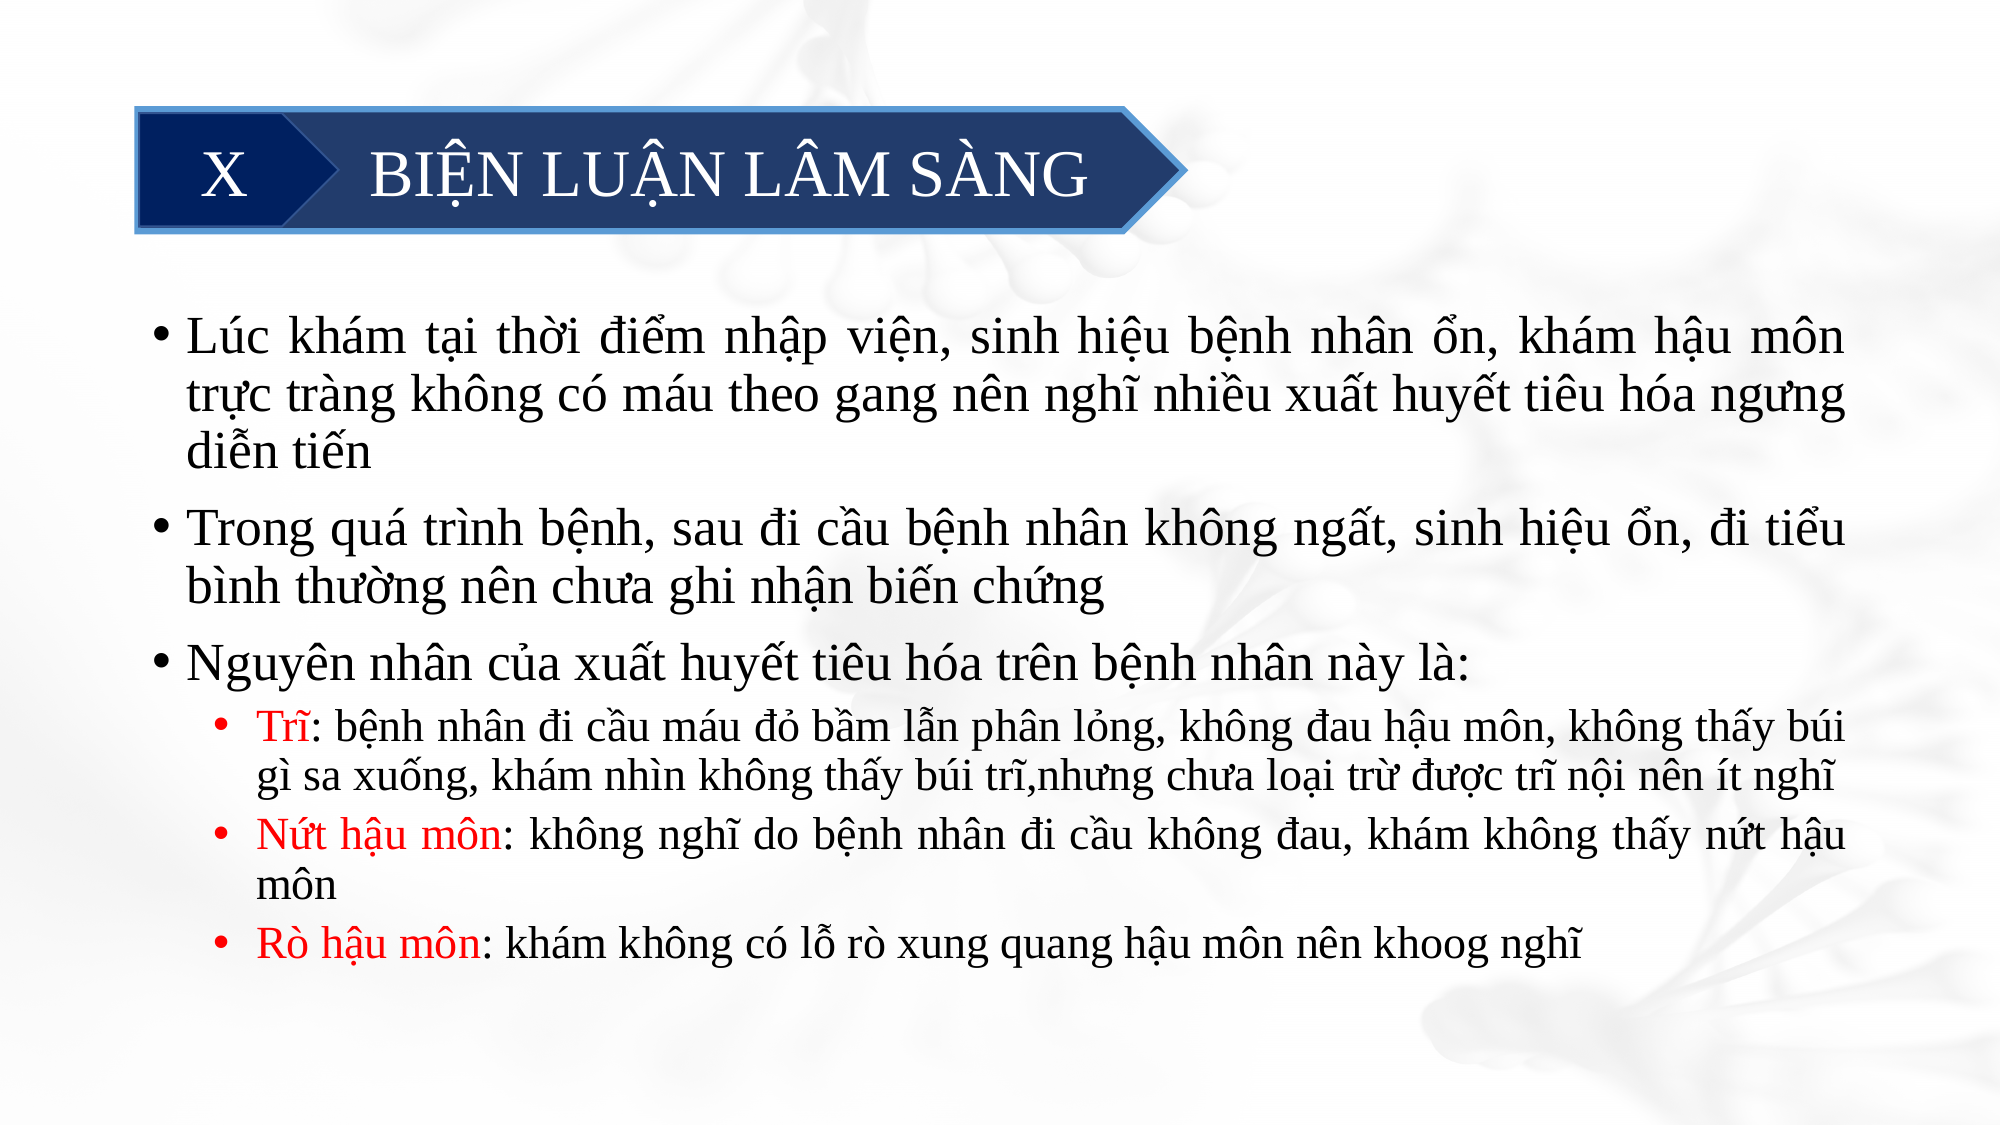

#
	    BIỆN LUẬN LÂM SÀNG
X
Lúc khám tại thời điểm nhập viện, sinh hiệu bệnh nhân ổn, khám hậu môn trực tràng không có máu theo gang nên nghĩ nhiều xuất huyết tiêu hóa ngưng diễn tiến
Trong quá trình bệnh, sau đi cầu bệnh nhân không ngất, sinh hiệu ổn, đi tiểu bình thường nên chưa ghi nhận biến chứng
Nguyên nhân của xuất huyết tiêu hóa trên bệnh nhân này là:
Trĩ: bệnh nhân đi cầu máu đỏ bầm lẫn phân lỏng, không đau hậu môn, không thấy búi gì sa xuống, khám nhìn không thấy búi trĩ,nhưng chưa loại trừ được trĩ nội nên ít nghĩ
Nứt hậu môn: không nghĩ do bệnh nhân đi cầu không đau, khám không thấy nứt hậu môn
Rò hậu môn: khám không có lỗ rò xung quang hậu môn nên khoog nghĩ